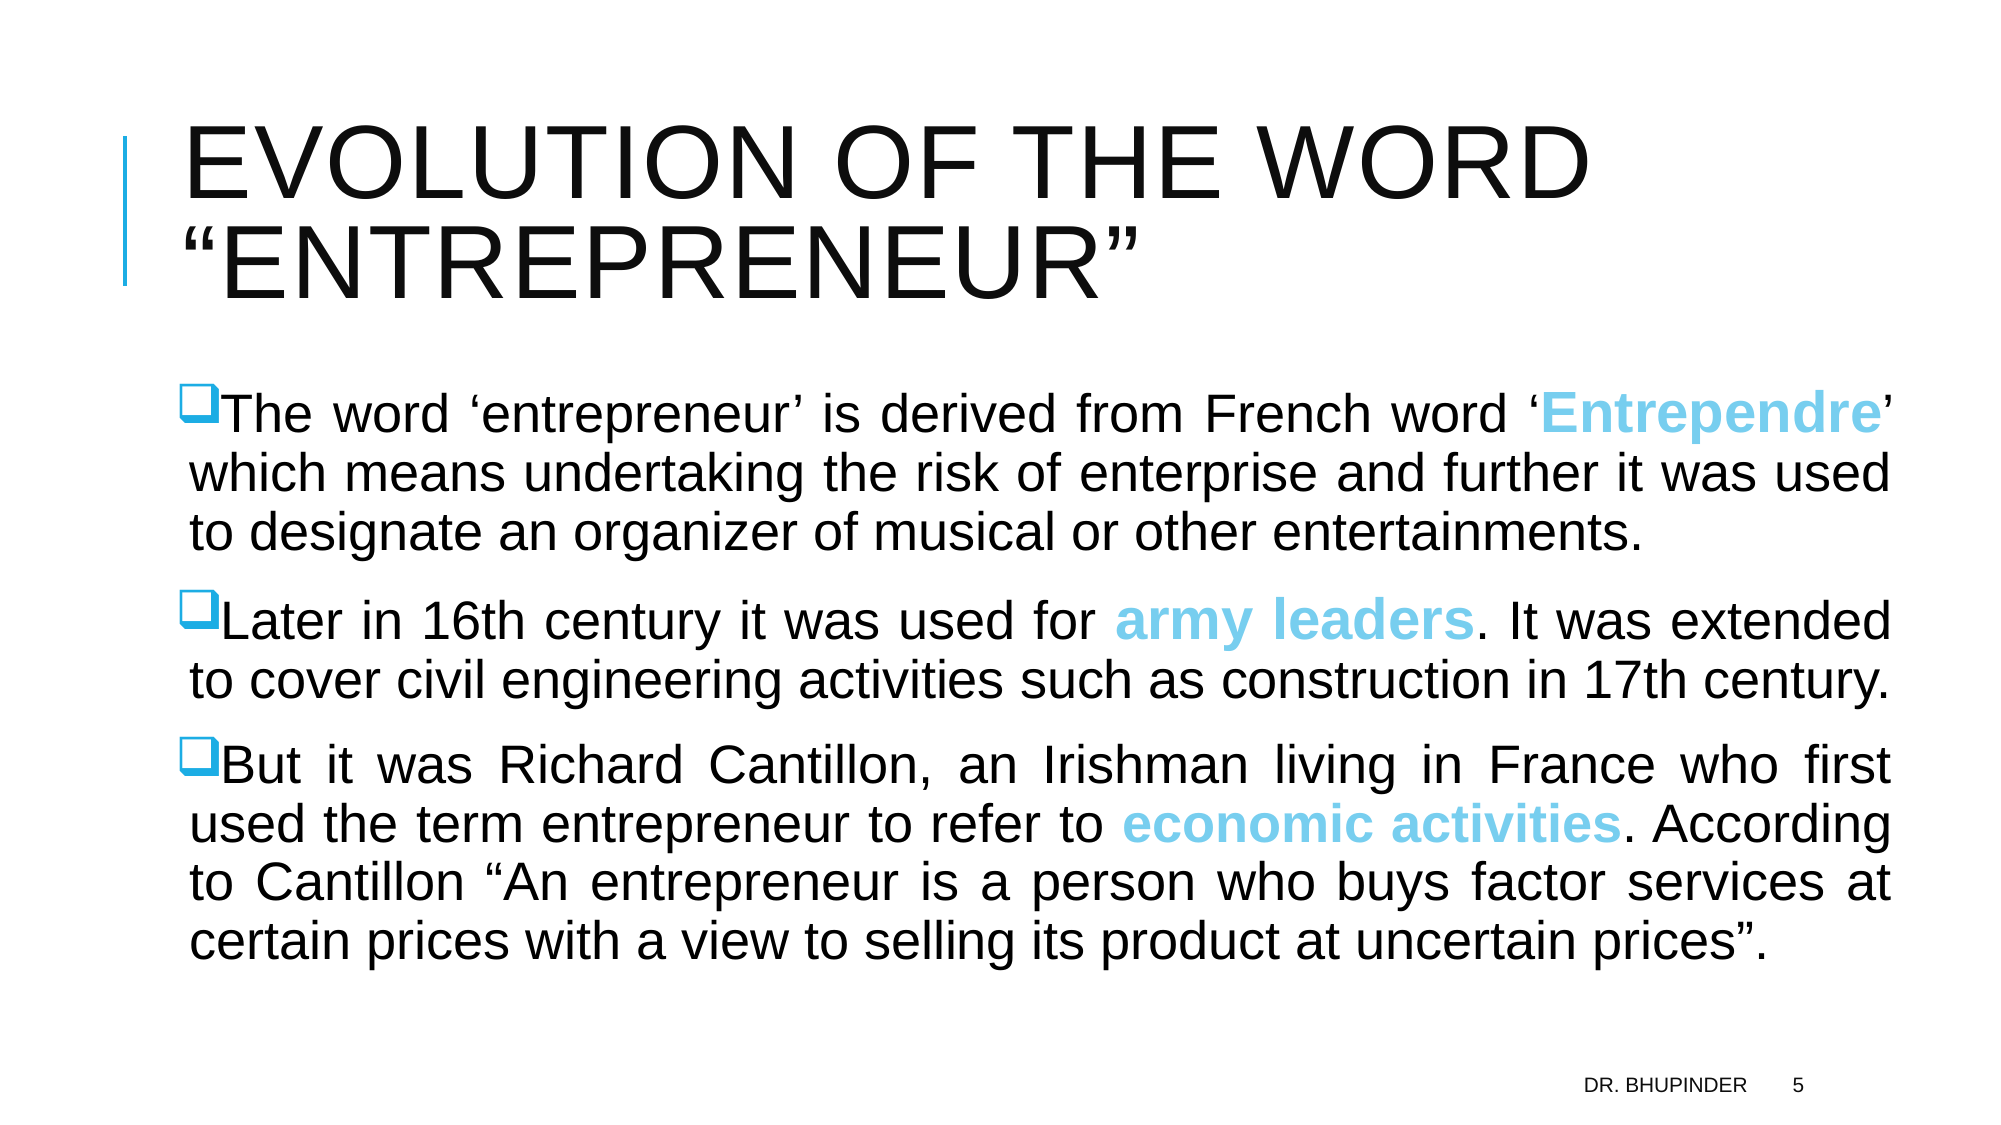

# EVOLUTION OF THE WORD “ENTREPRENEUR”
The word ‘entrepreneur’ is derived from French word ‘Entrependre’ which means undertaking the risk of enterprise and further it was used to designate an organizer of musical or other entertainments.
Later in 16th century it was used for army leaders. It was extended to cover civil engineering activities such as construction in 17th century.
But it was Richard Cantillon, an Irishman living in France who first used the term entrepreneur to refer to economic activities. According to Cantillon “An entrepreneur is a person who buys factor services at certain prices with a view to selling its product at uncertain prices”.
DR. BHUPINDER
5